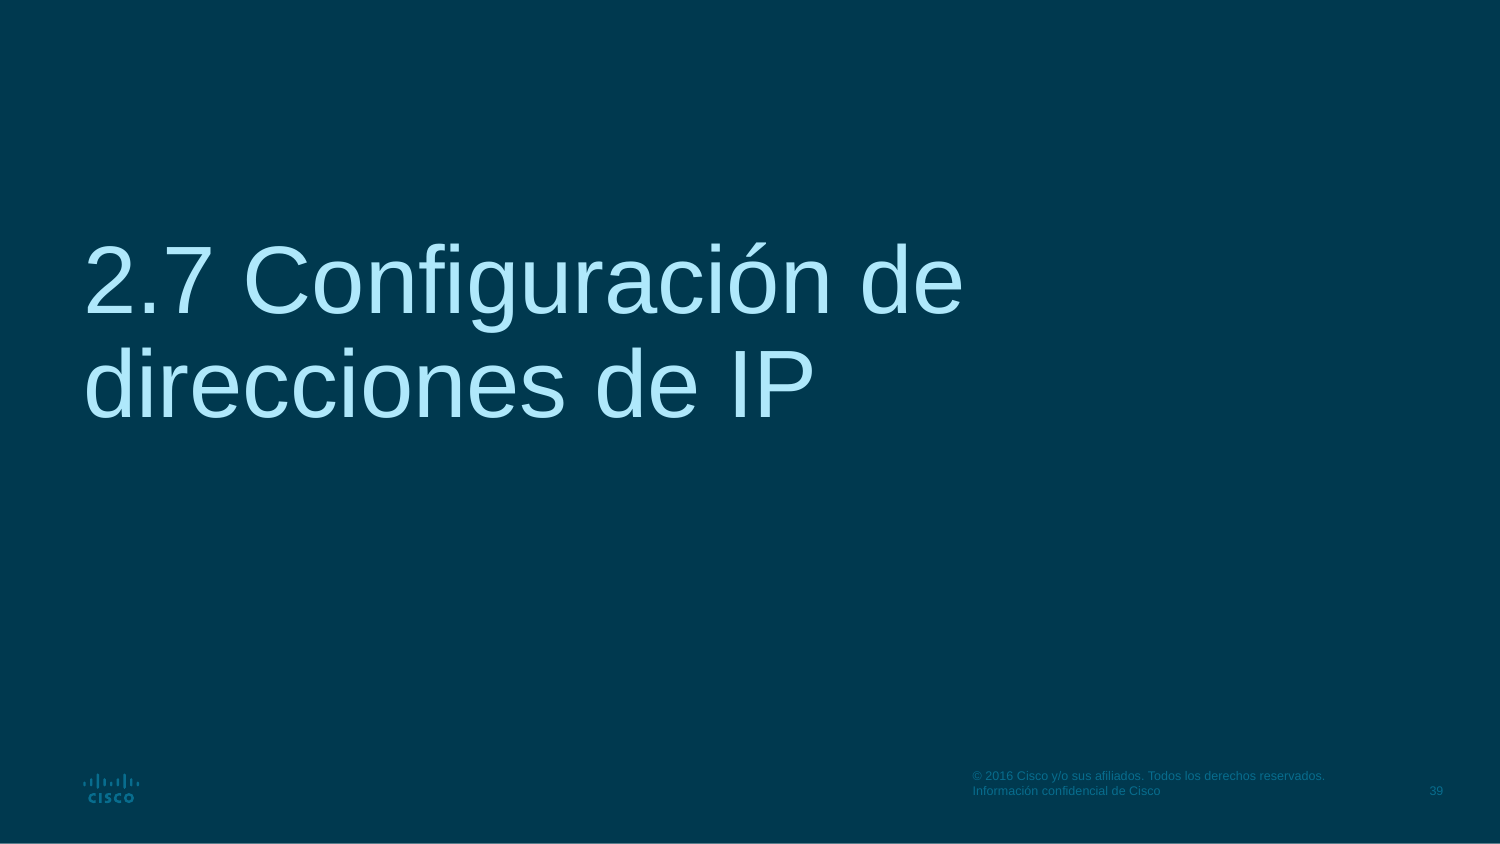

# 2.7 Configuración de direcciones de IP